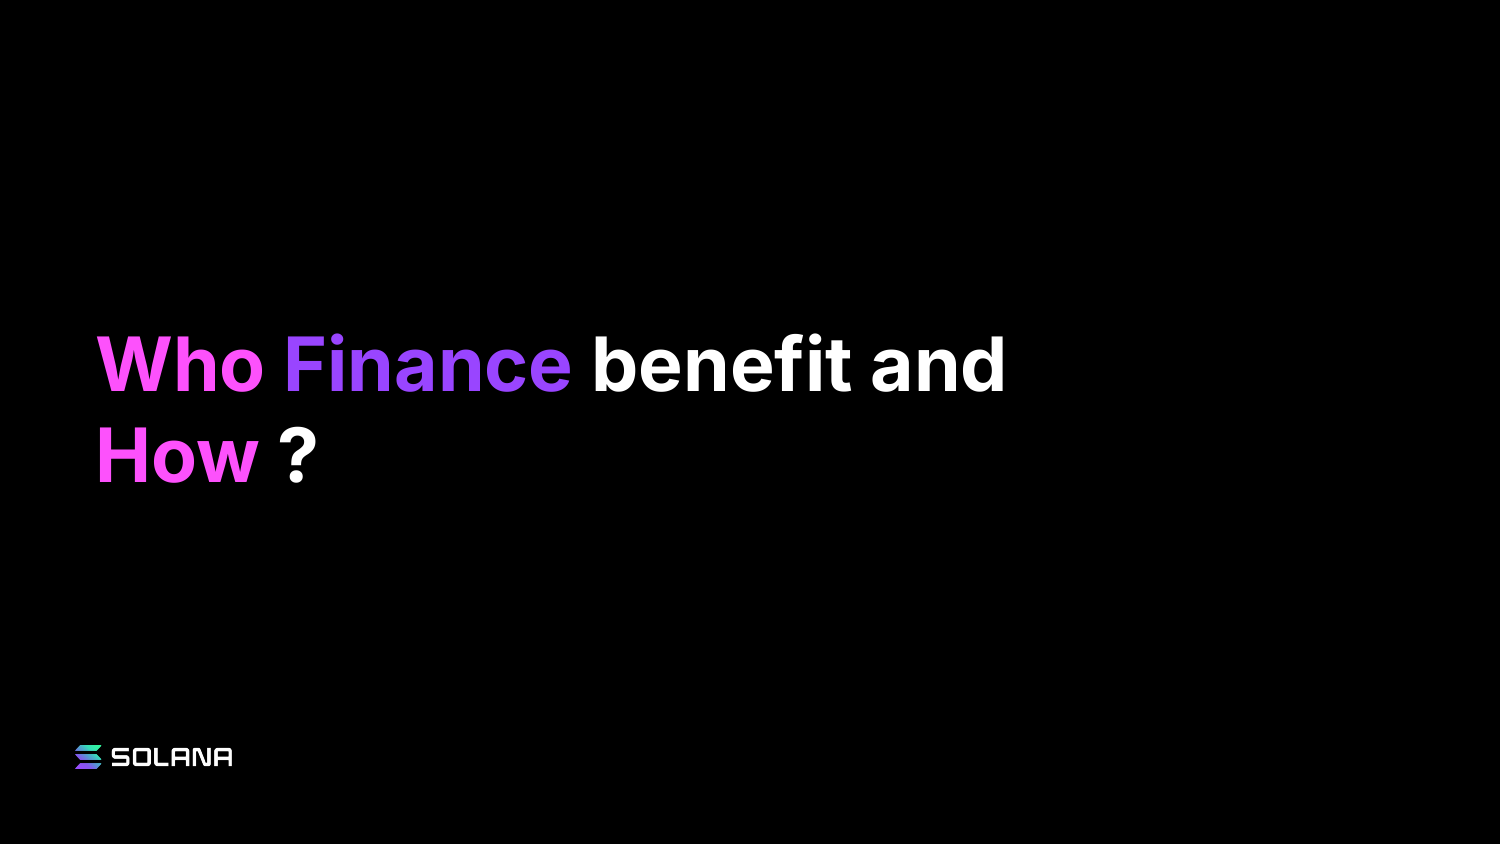

# Who Finance benefit and How ?